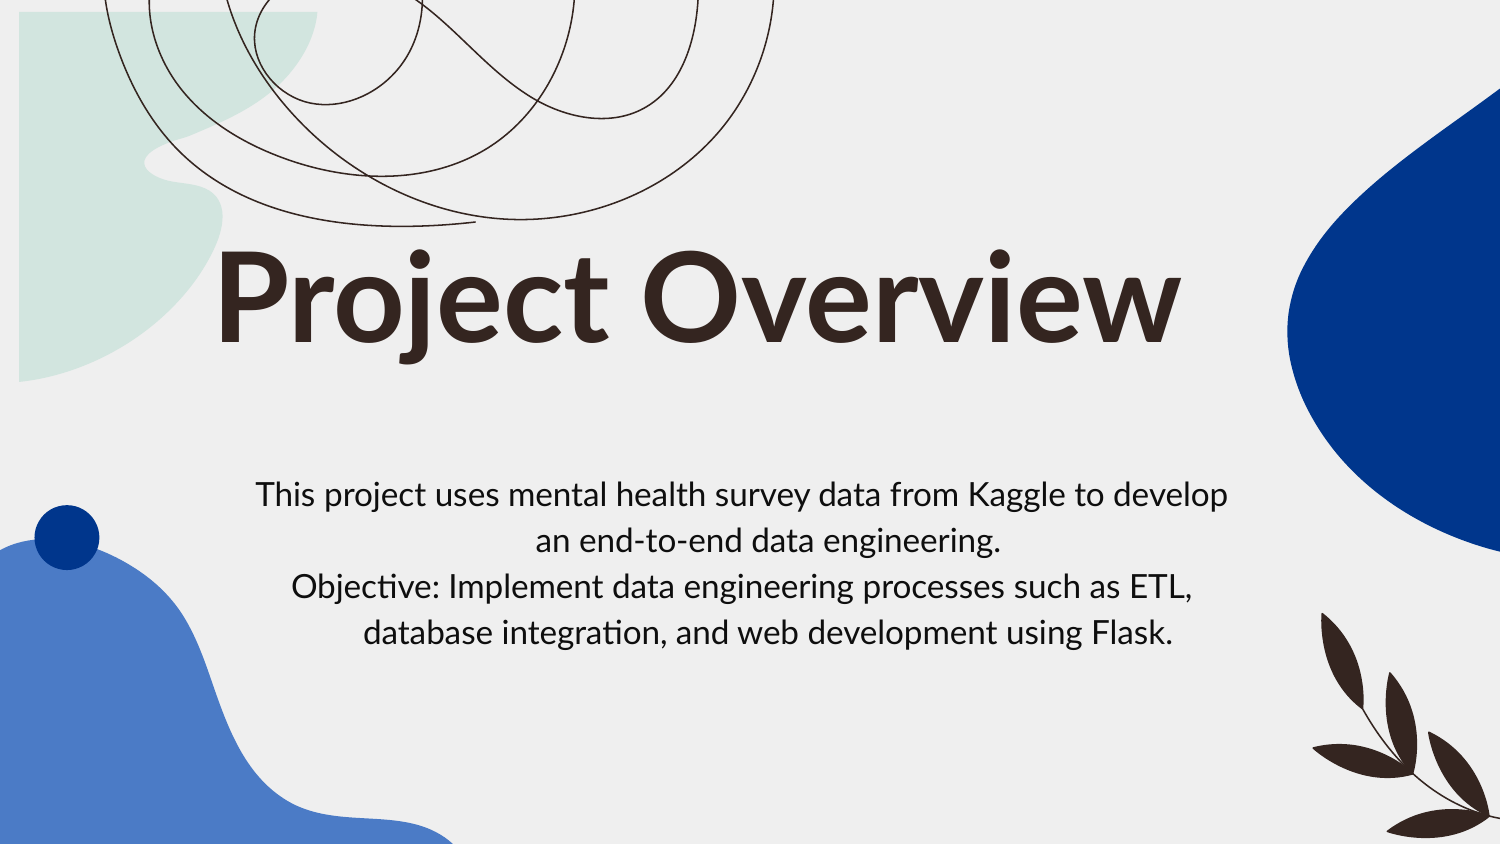

# Project Overview
This project uses mental health survey data from Kaggle to develop an end-to-end data engineering.
Objective: Implement data engineering processes such as ETL, database integration, and web development using Flask.